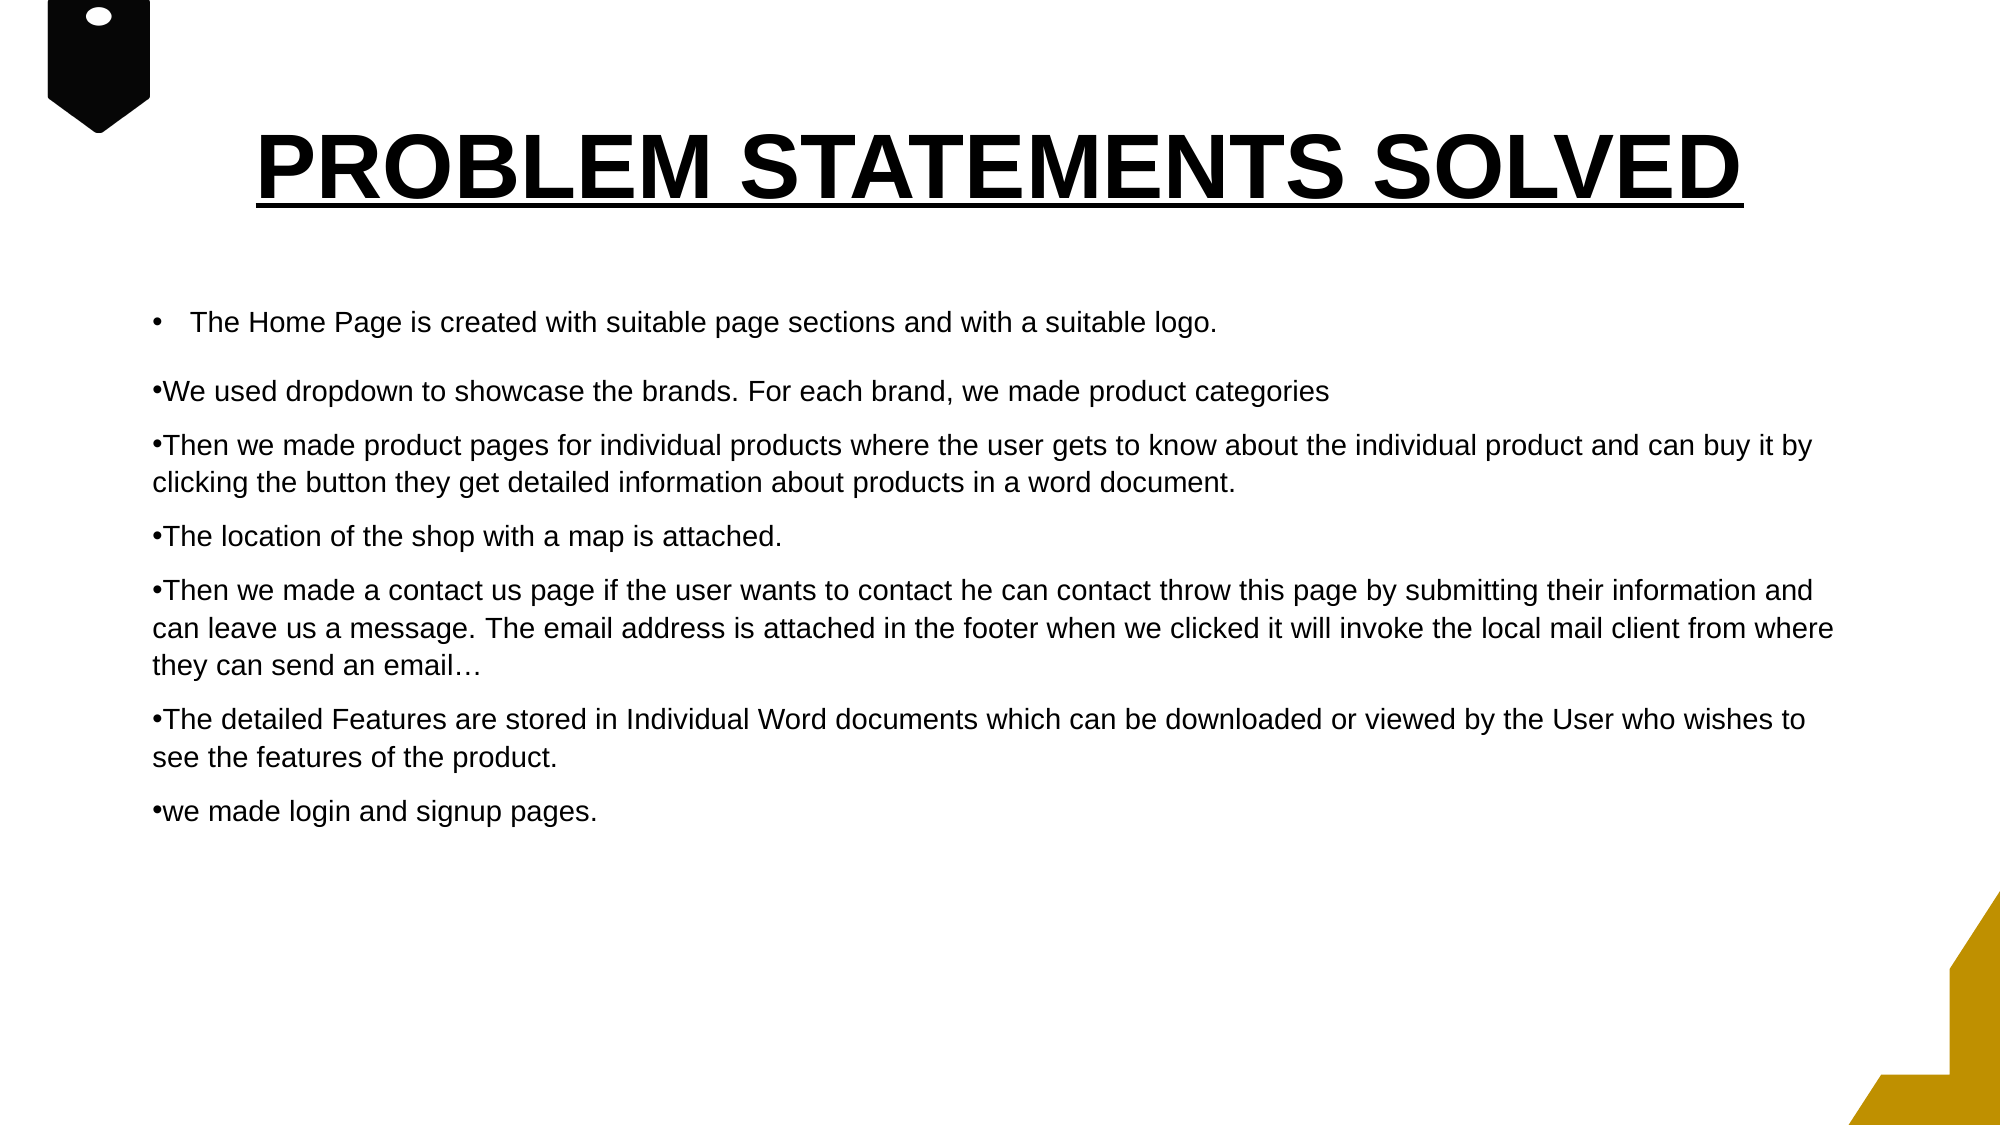

# PROBLEM STATEMENTS SOLVED
The Home Page is created with suitable page sections and with a suitable logo.

We used dropdown to showcase the brands. For each brand, we made product categories
Then we made product pages for individual products where the user gets to know about the individual product and can buy it by clicking the button they get detailed information about products in a word document.
The location of the shop with a map is attached.
Then we made a contact us page if the user wants to contact he can contact throw this page by submitting their information and can leave us a message. The email address is attached in the footer when we clicked it will invoke the local mail client from where they can send an email…
The detailed Features are stored in Individual Word documents which can be downloaded or viewed by the User who wishes to see the features of the product.
we made login and signup pages.